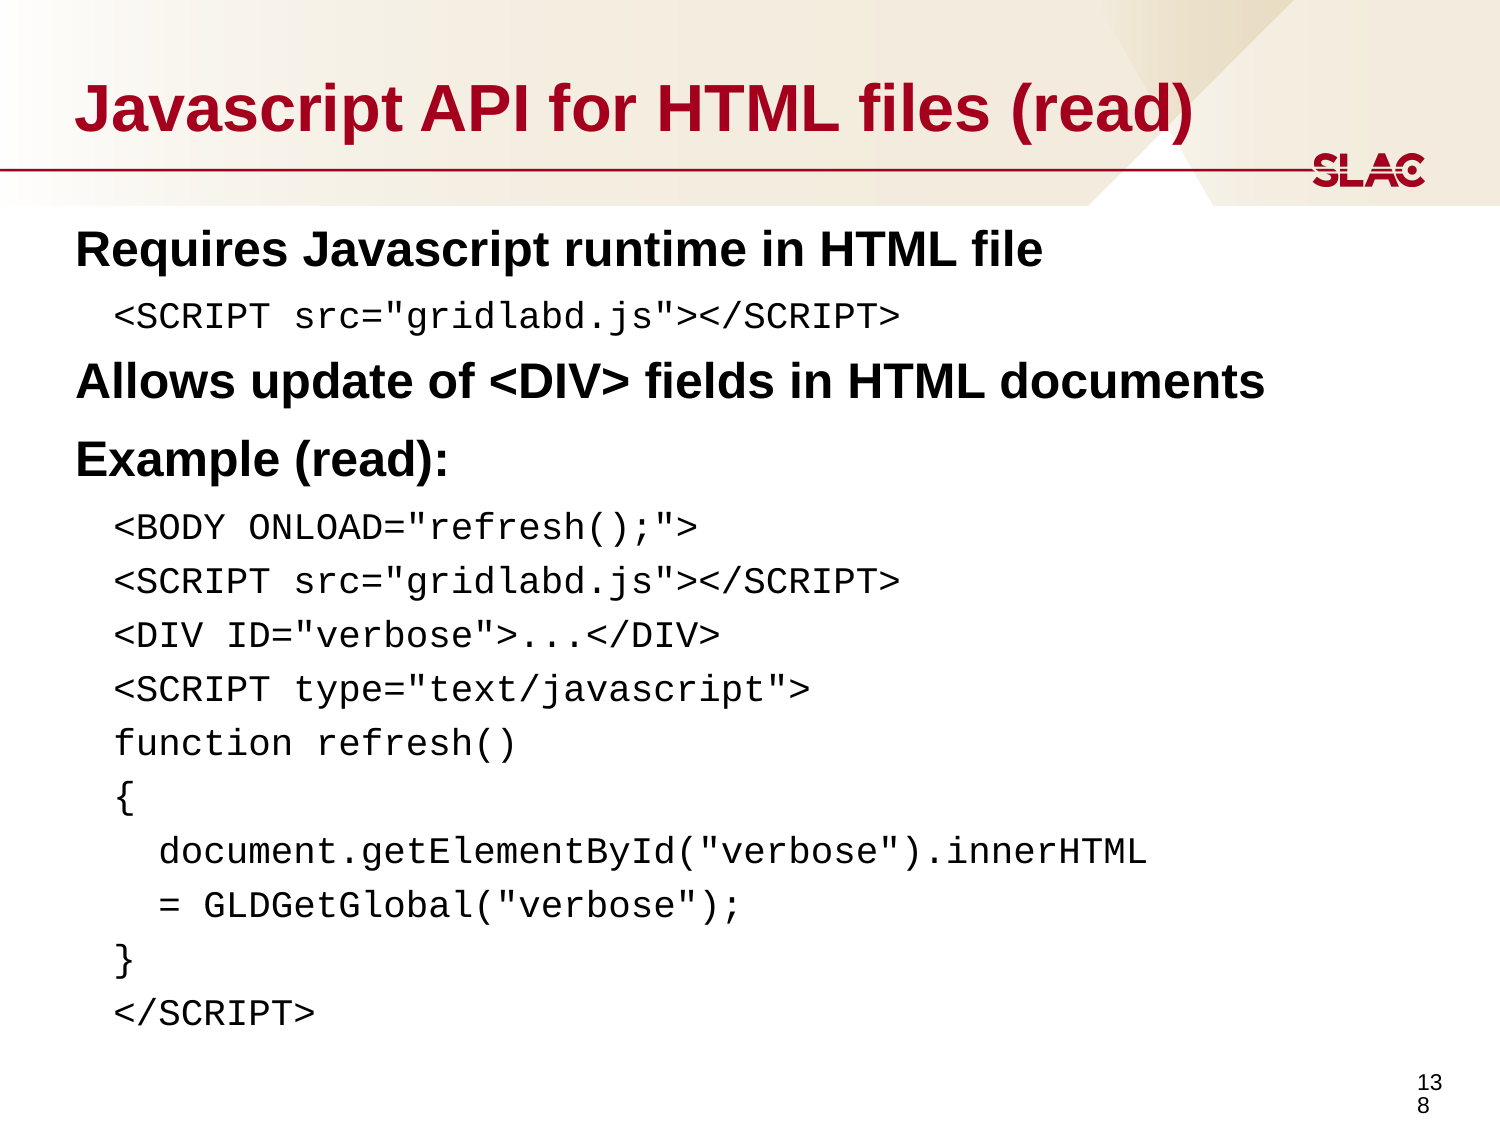

# Javascript API for HTML files (read)
Requires Javascript runtime in HTML file
<SCRIPT src="gridlabd.js"></SCRIPT>
Allows update of <DIV> fields in HTML documents
Example (read):
<BODY ONLOAD="refresh();">
<SCRIPT src="gridlabd.js"></SCRIPT>
<DIV ID="verbose">...</DIV>
<SCRIPT type="text/javascript">
function refresh()
{
  document.getElementById("verbose").innerHTML
  = GLDGetGlobal("verbose");
}
</SCRIPT>

138